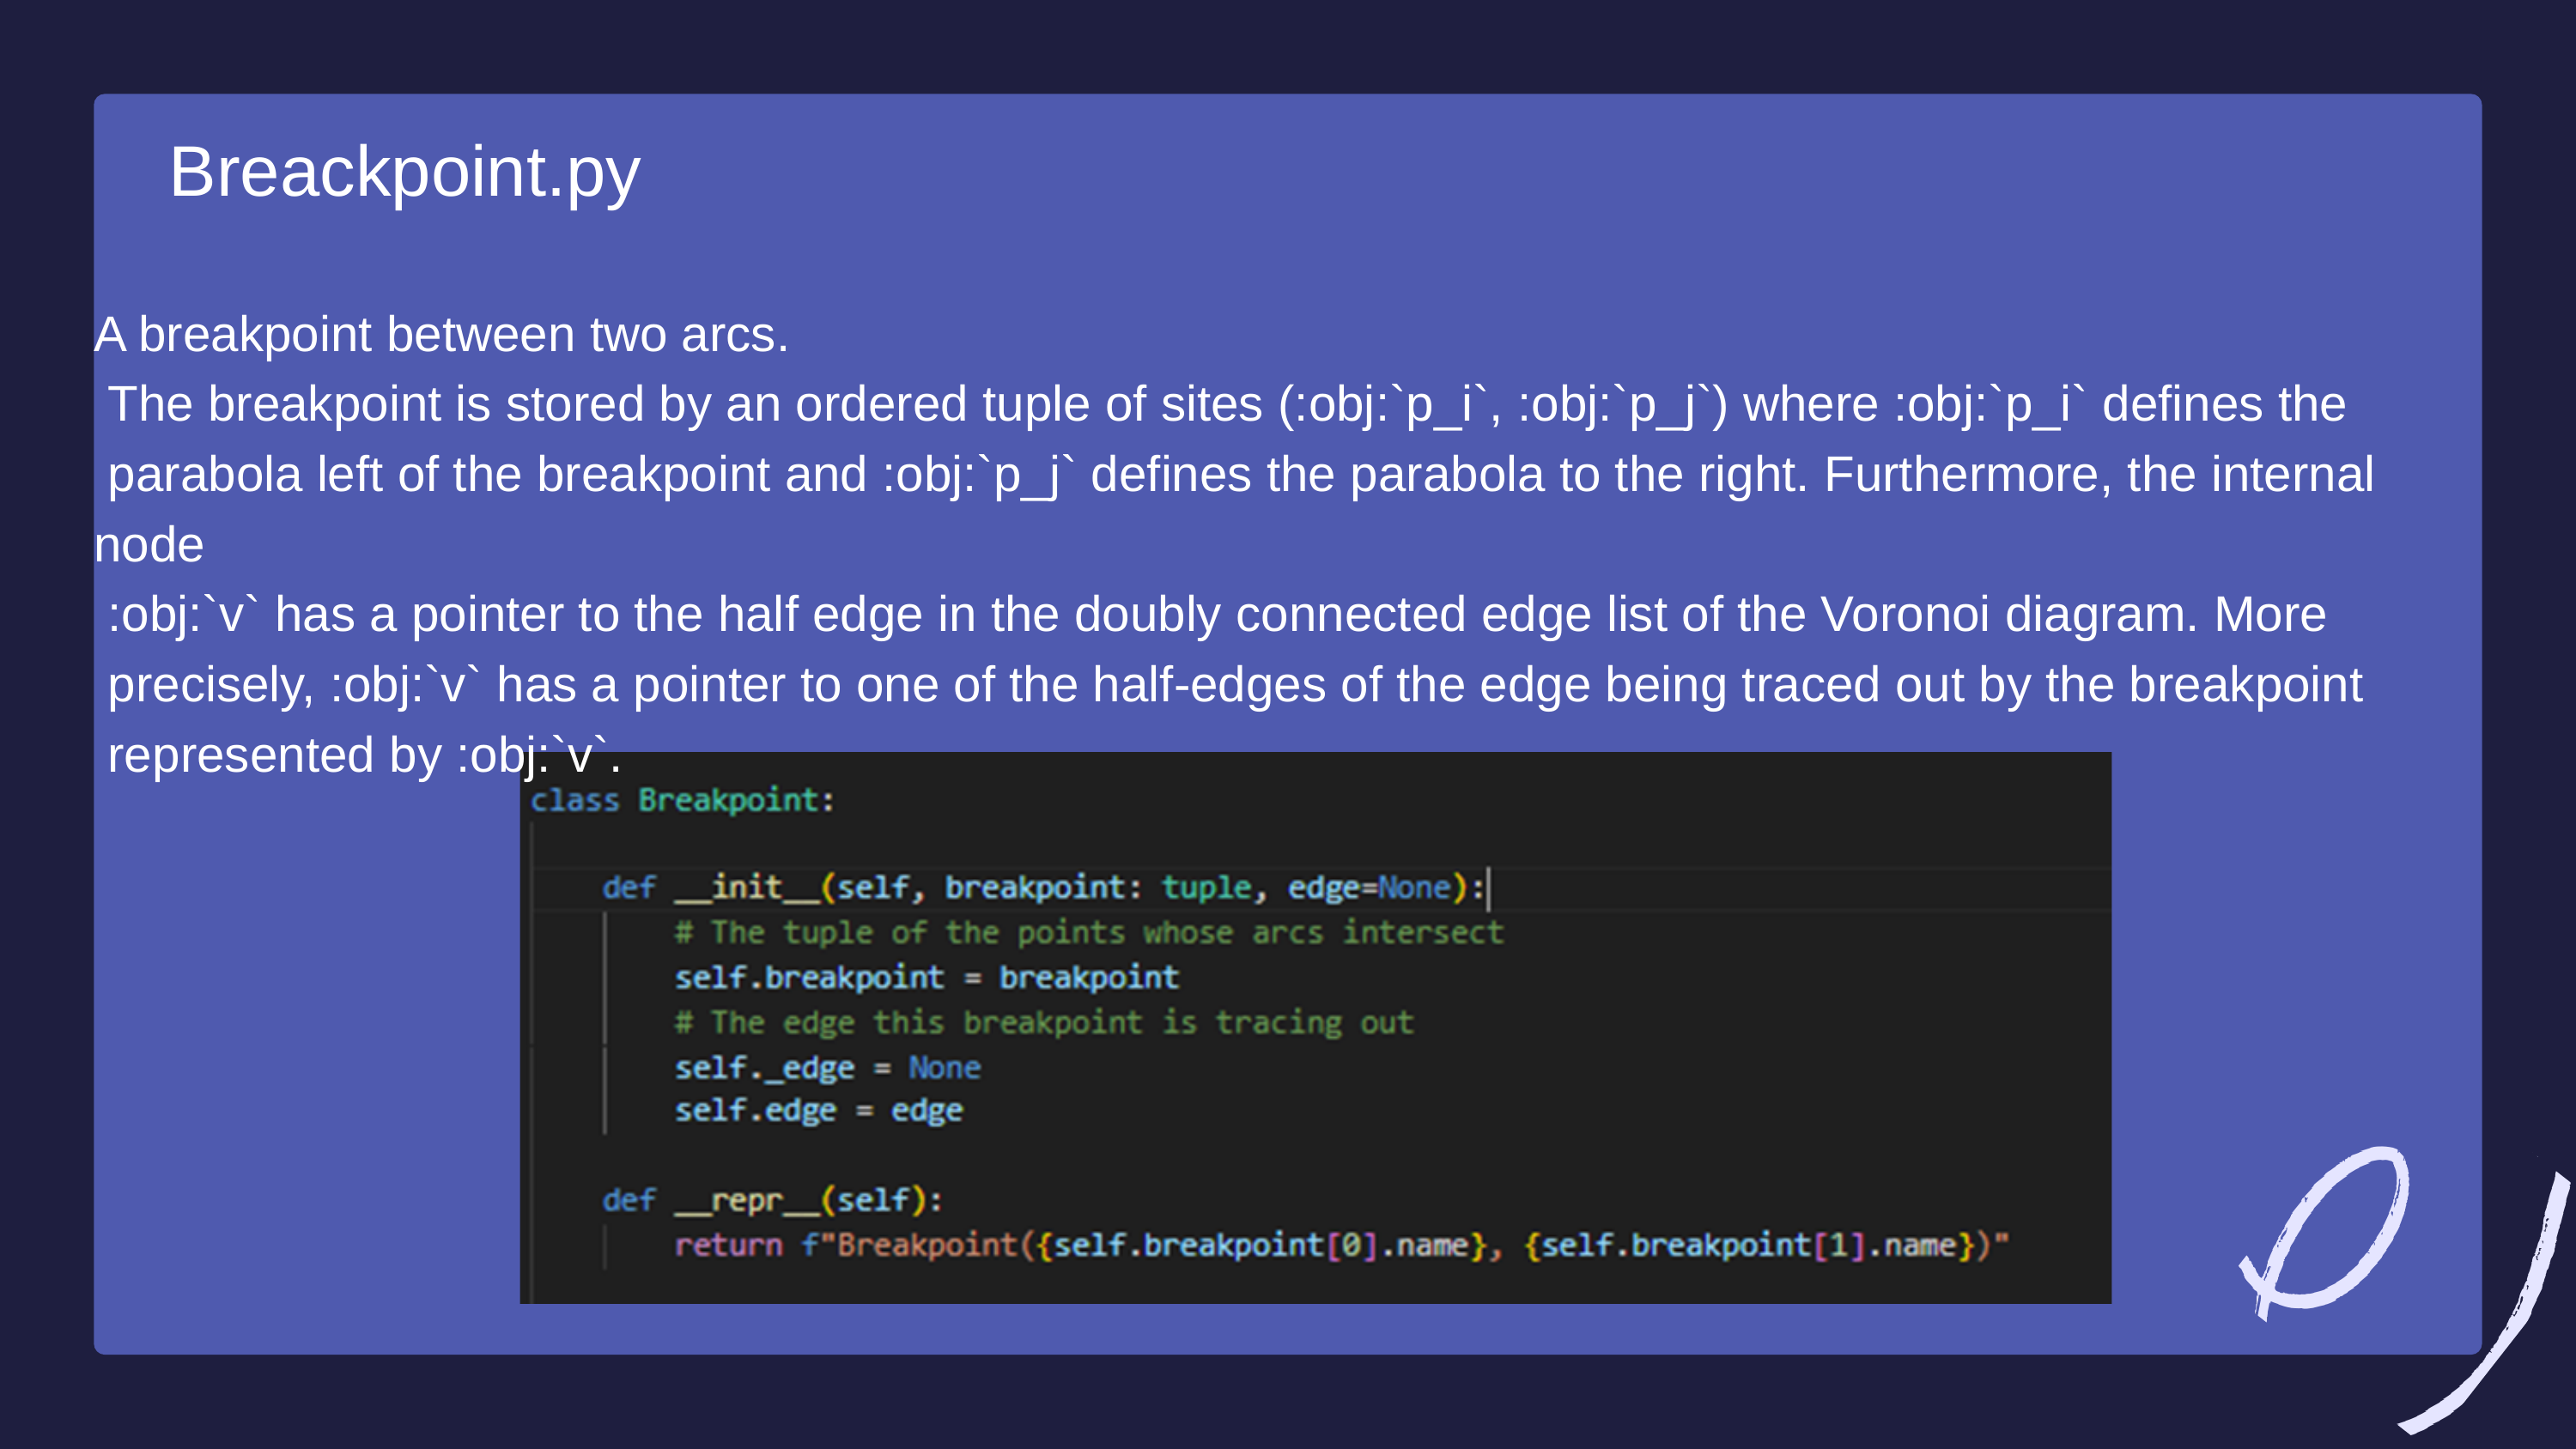

Breackpoint.py
A breakpoint between two arcs.
 The breakpoint is stored by an ordered tuple of sites (:obj:`p_i`, :obj:`p_j`) where :obj:`p_i` defines the
 parabola left of the breakpoint and :obj:`p_j` defines the parabola to the right. Furthermore, the internal node
 :obj:`v` has a pointer to the half edge in the doubly connected edge list of the Voronoi diagram. More
 precisely, :obj:`v` has a pointer to one of the half-edges of the edge being traced out by the breakpoint
 represented by :obj:`v`.